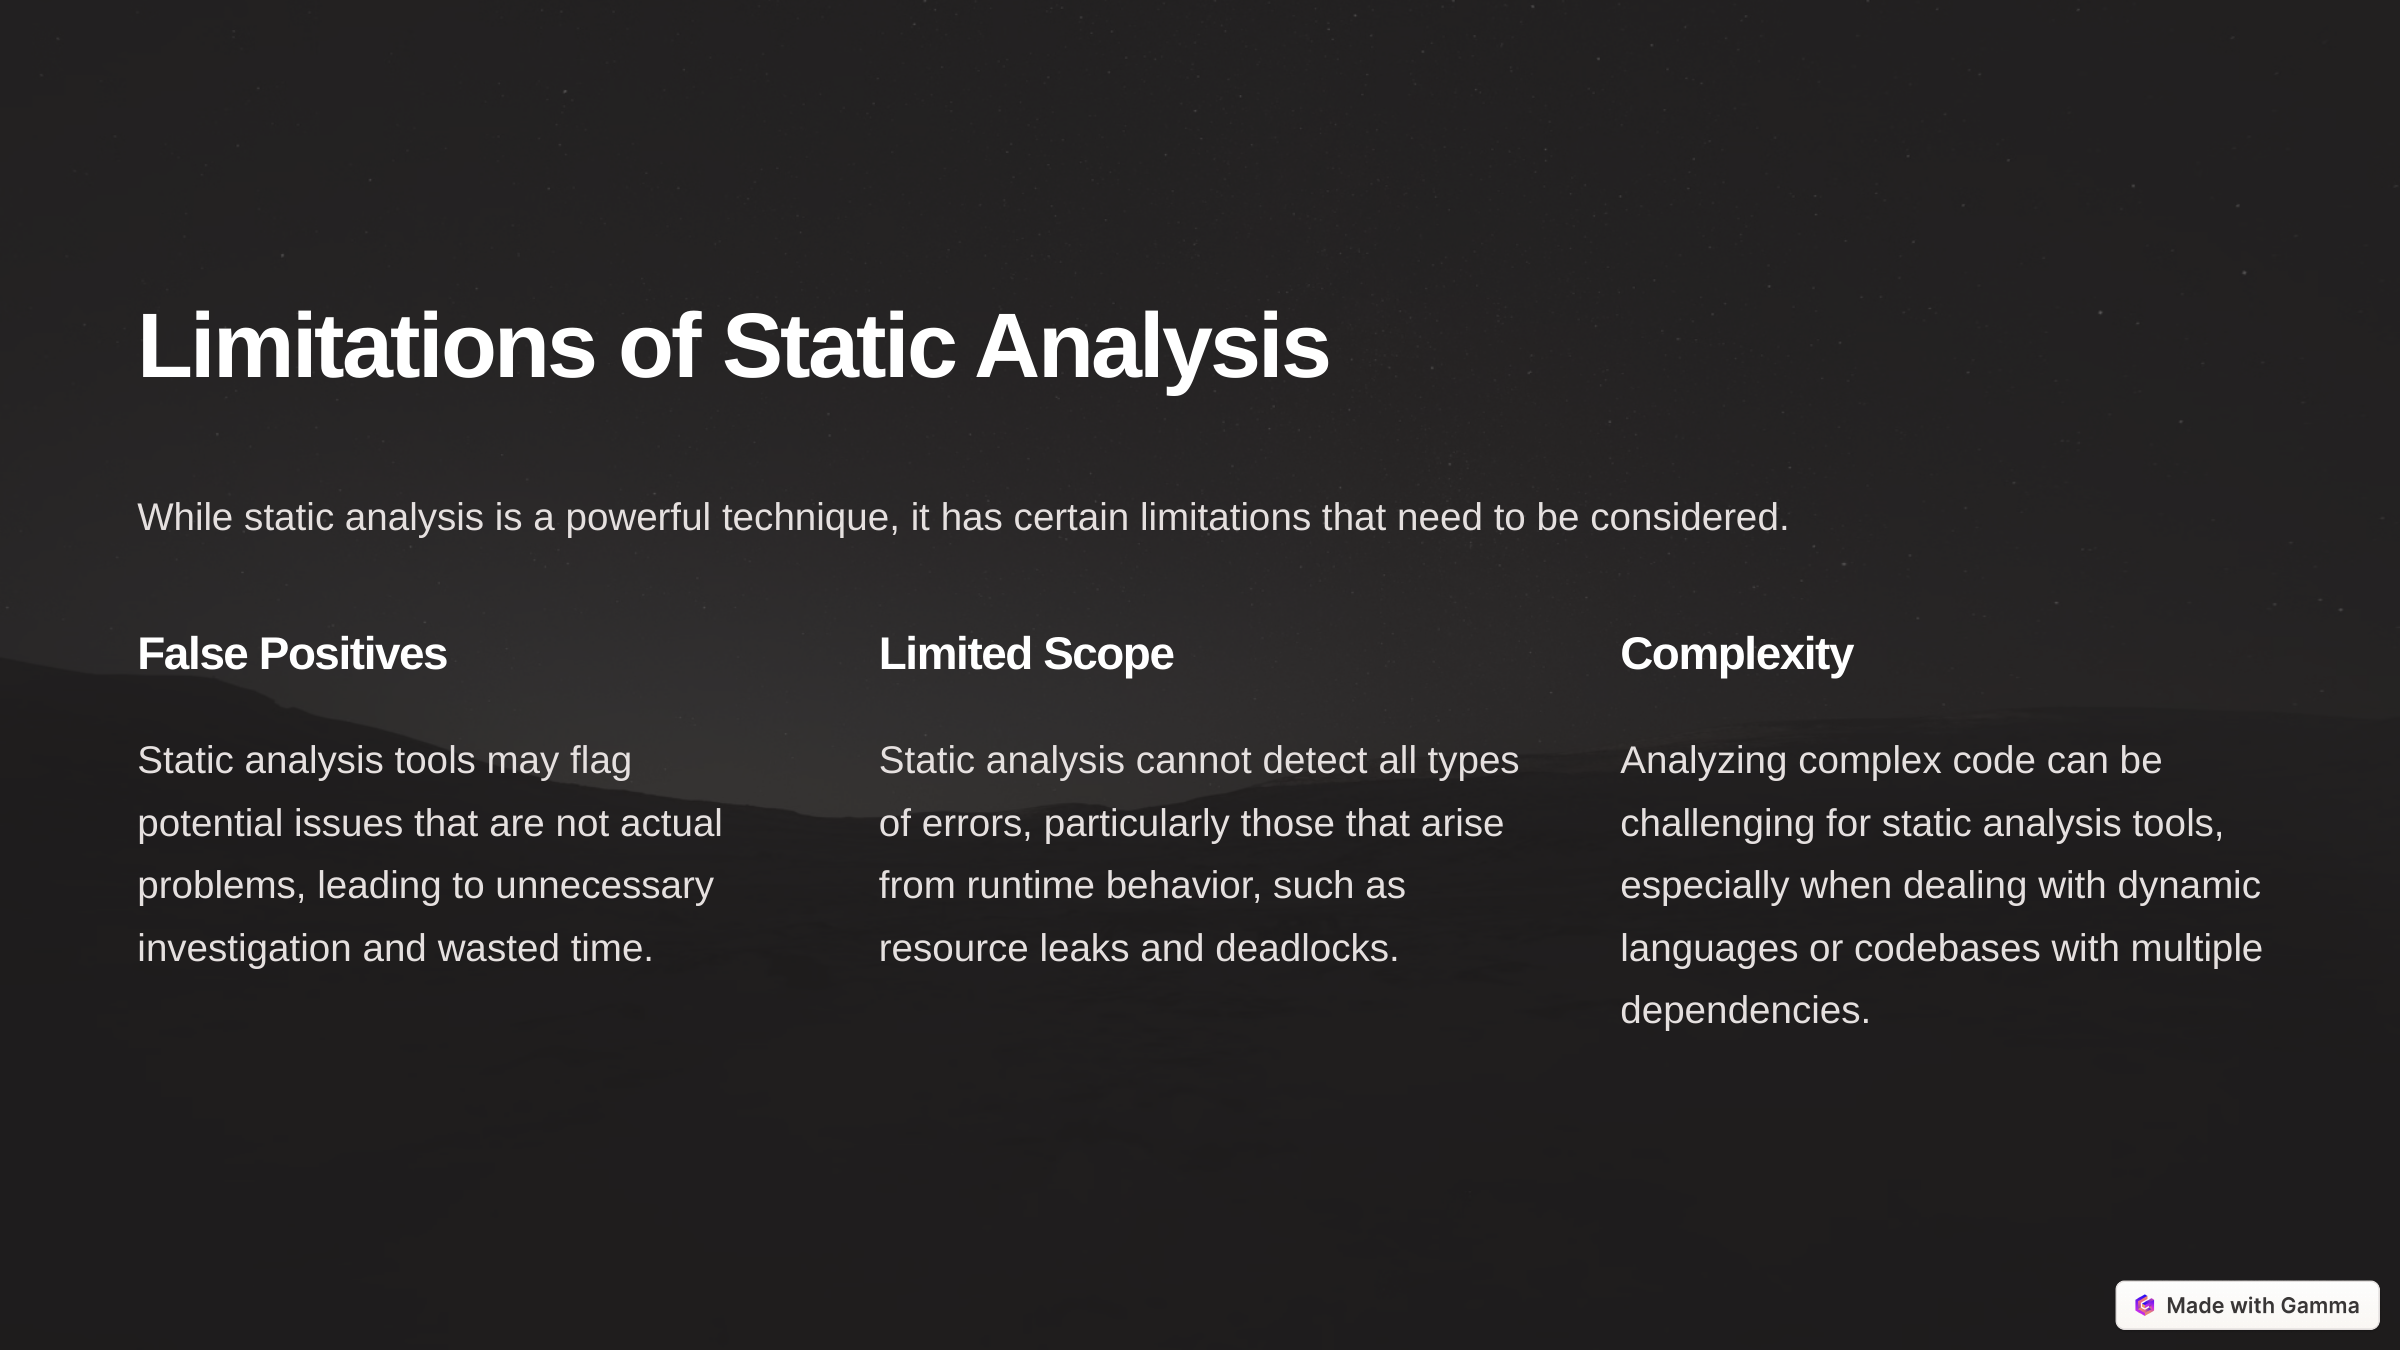

Limitations of Static Analysis
While static analysis is a powerful technique, it has certain limitations that need to be considered.
False Positives
Limited Scope
Complexity
Static analysis tools may flag potential issues that are not actual problems, leading to unnecessary investigation and wasted time.
Static analysis cannot detect all types of errors, particularly those that arise from runtime behavior, such as resource leaks and deadlocks.
Analyzing complex code can be challenging for static analysis tools, especially when dealing with dynamic languages or codebases with multiple dependencies.